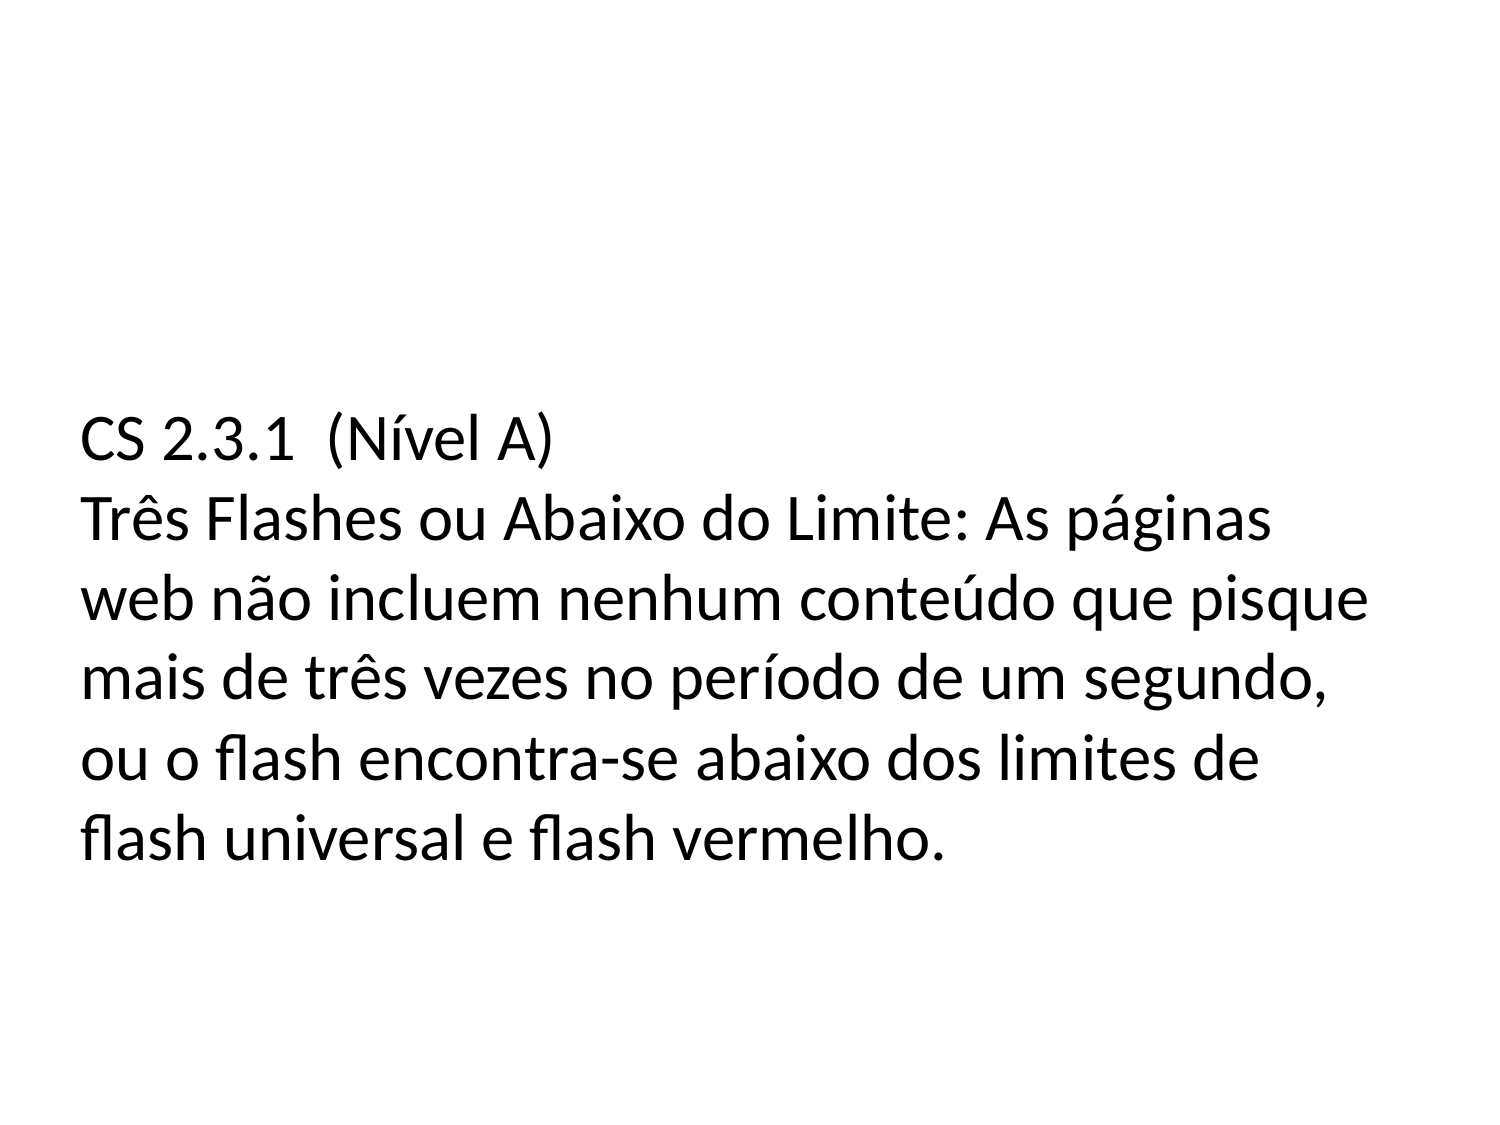

# CS 2.3.1  (Nível A) Três Flashes ou Abaixo do Limite: As páginas web não incluem nenhum conteúdo que pisque mais de três vezes no período de um segundo, ou o flash encontra-se abaixo dos limites de flash universal e flash vermelho.